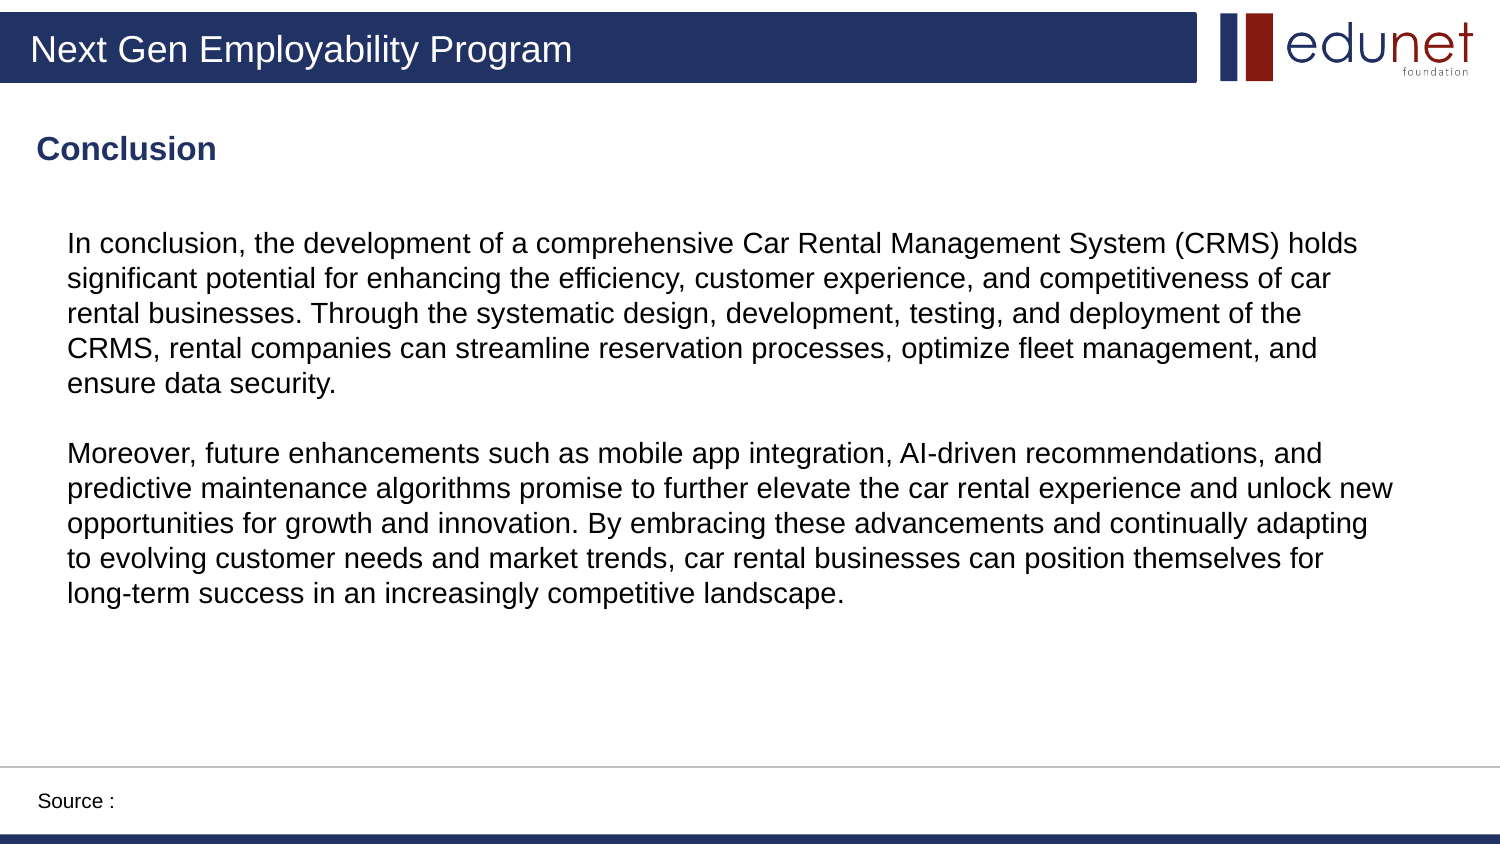

# Conclusion
In conclusion, the development of a comprehensive Car Rental Management System (CRMS) holds significant potential for enhancing the efficiency, customer experience, and competitiveness of car rental businesses. Through the systematic design, development, testing, and deployment of the CRMS, rental companies can streamline reservation processes, optimize fleet management, and ensure data security.

Moreover, future enhancements such as mobile app integration, AI-driven recommendations, and predictive maintenance algorithms promise to further elevate the car rental experience and unlock new opportunities for growth and innovation. By embracing these advancements and continually adapting to evolving customer needs and market trends, car rental businesses can position themselves for long-term success in an increasingly competitive landscape.

Source :